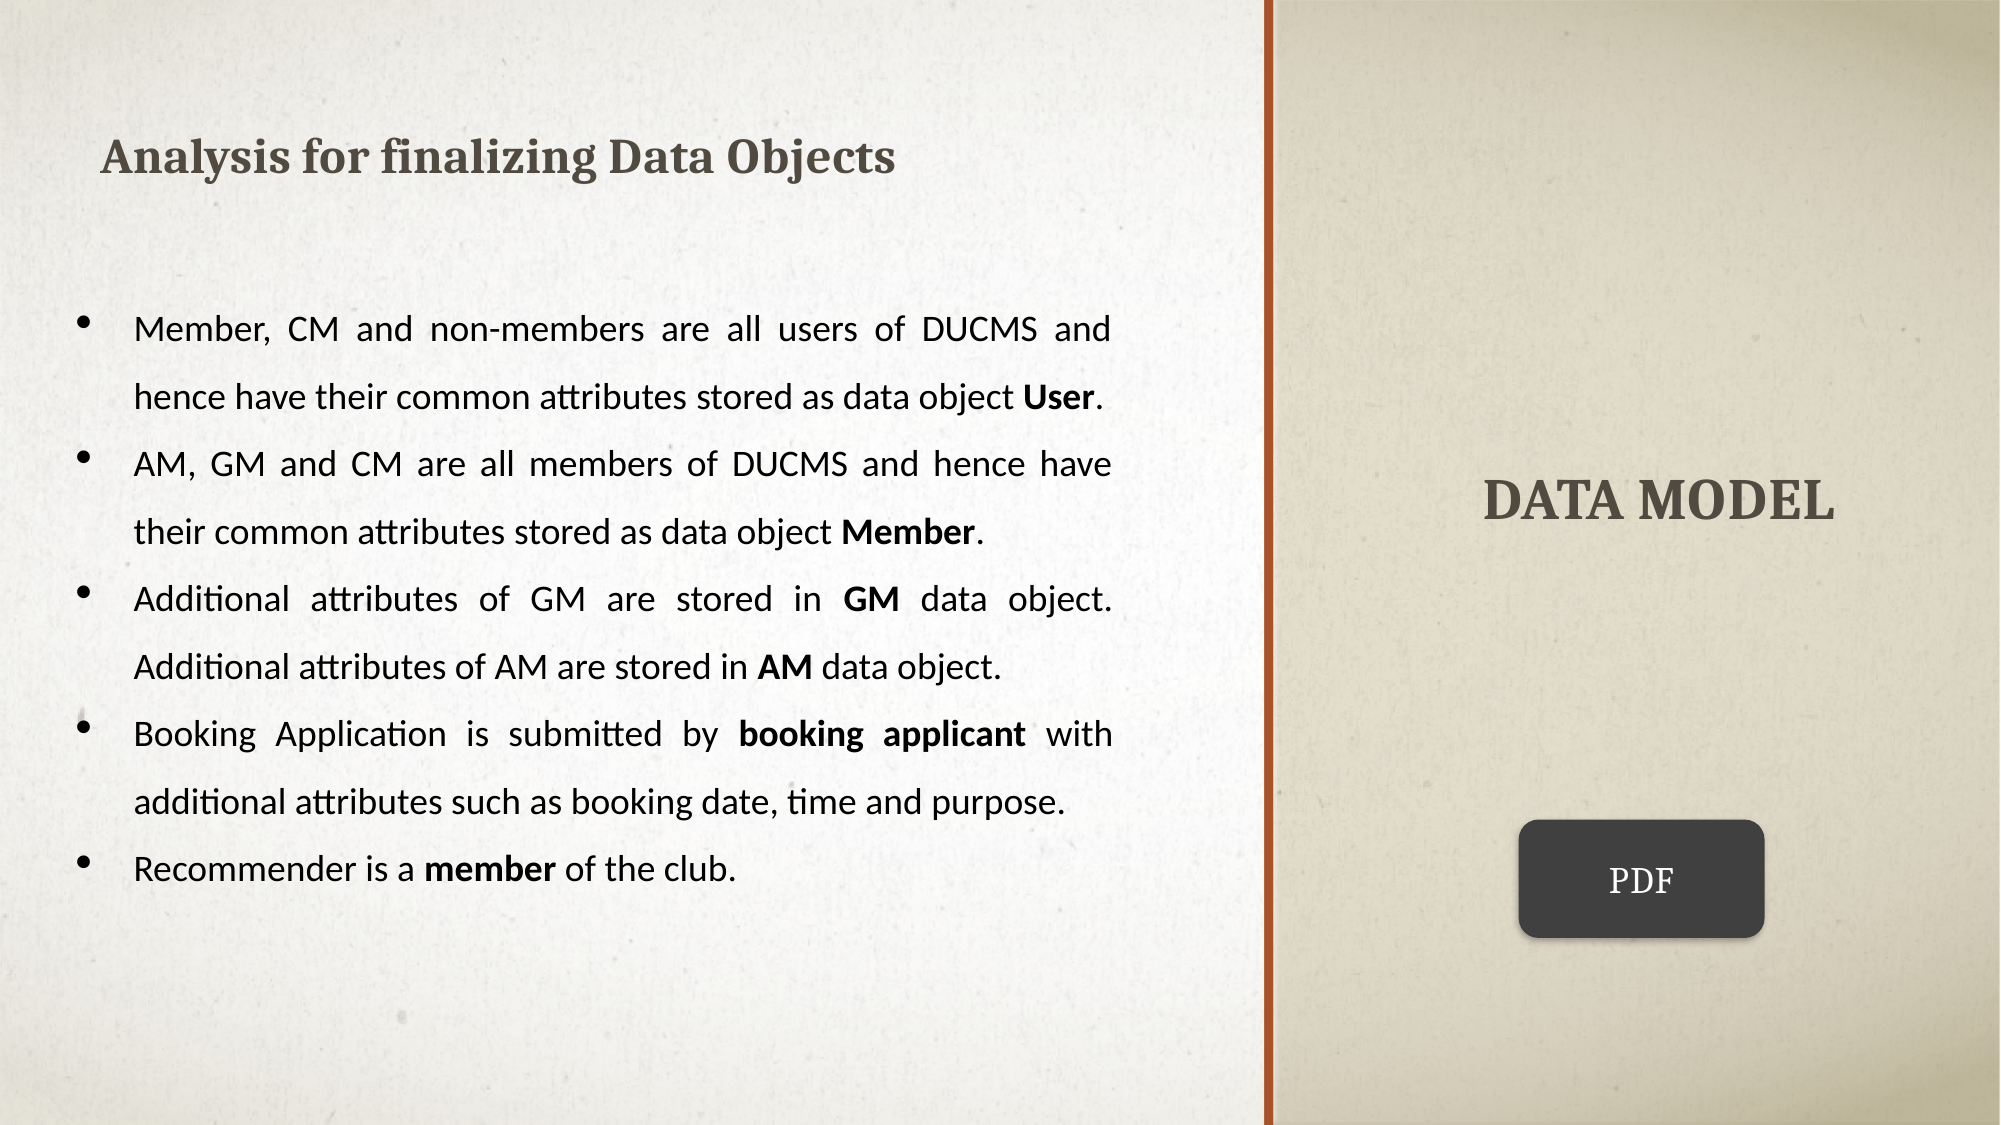

Analysis for finalizing Data Objects
Member, CM and non-members are all users of DUCMS and hence have their common attributes stored as data object User.
AM, GM and CM are all members of DUCMS and hence have their common attributes stored as data object Member.
Additional attributes of GM are stored in GM data object. Additional attributes of AM are stored in AM data object.
Booking Application is submitted by booking applicant with additional attributes such as booking date, time and purpose.
Recommender is a member of the club.
# Data model
PDF